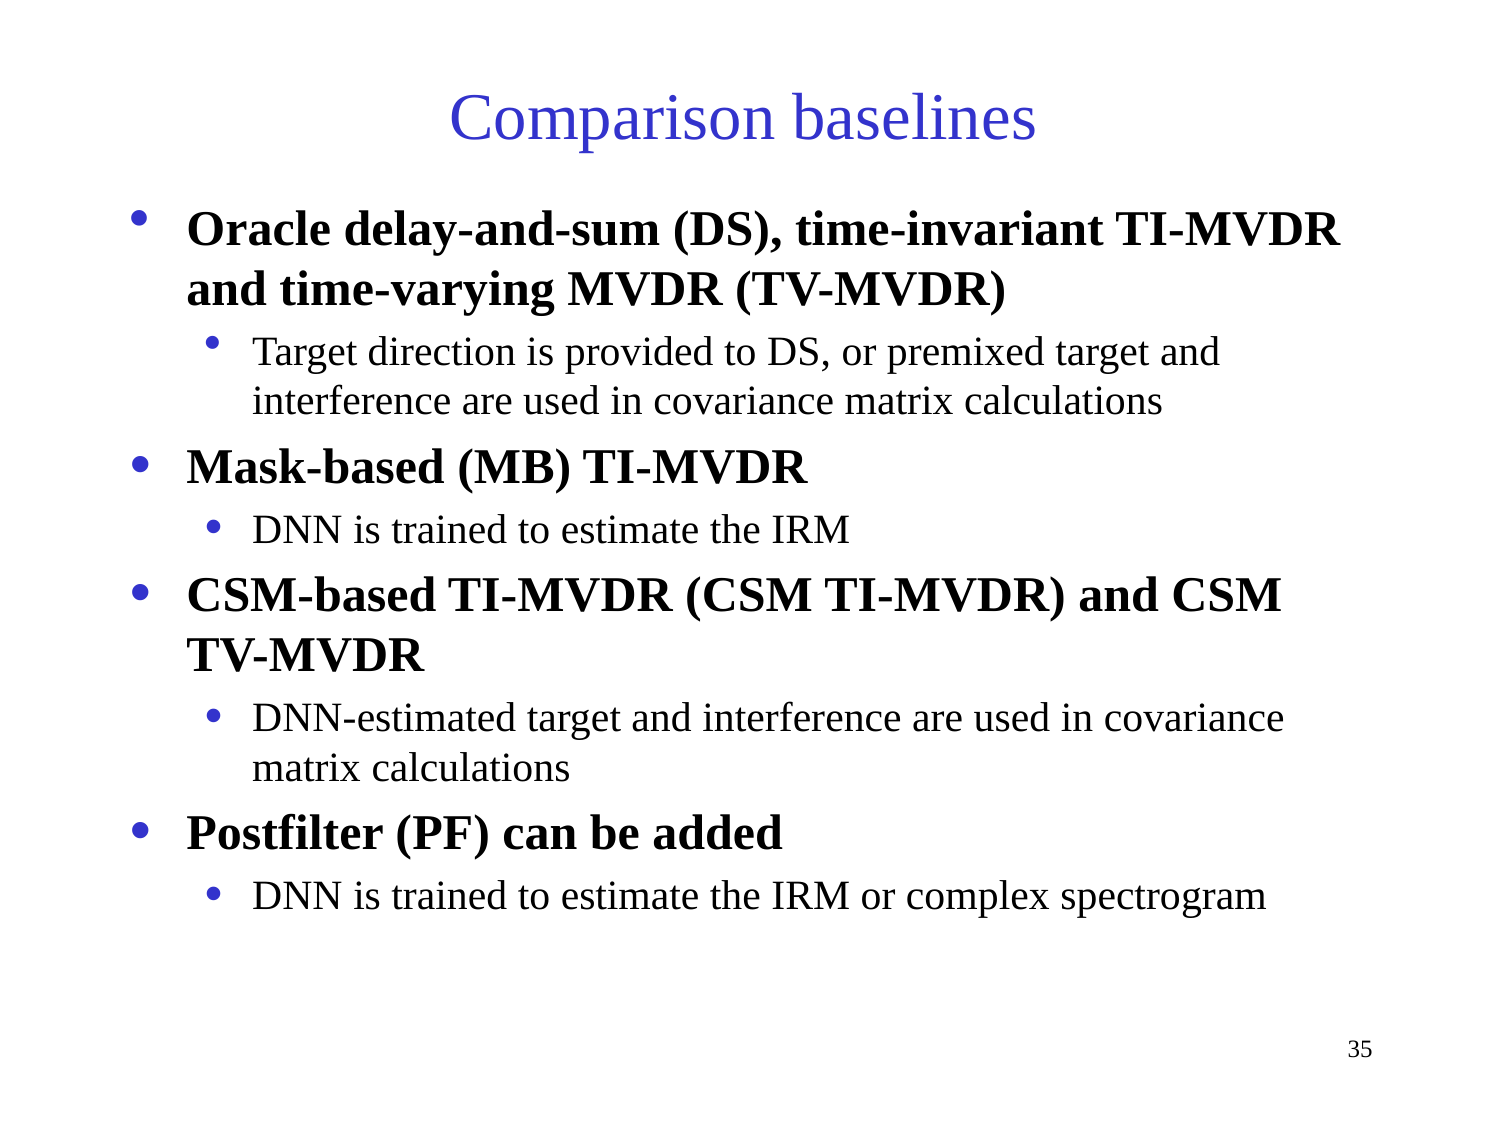

Comparison baselines
Oracle delay-and-sum (DS), time-invariant TI-MVDR and time-varying MVDR (TV-MVDR)
Target direction is provided to DS, or premixed target and interference are used in covariance matrix calculations
Mask-based (MB) TI-MVDR
DNN is trained to estimate the IRM
CSM-based TI-MVDR (CSM TI-MVDR) and CSM TV-MVDR
DNN-estimated target and interference are used in covariance matrix calculations
Postfilter (PF) can be added
DNN is trained to estimate the IRM or complex spectrogram

35